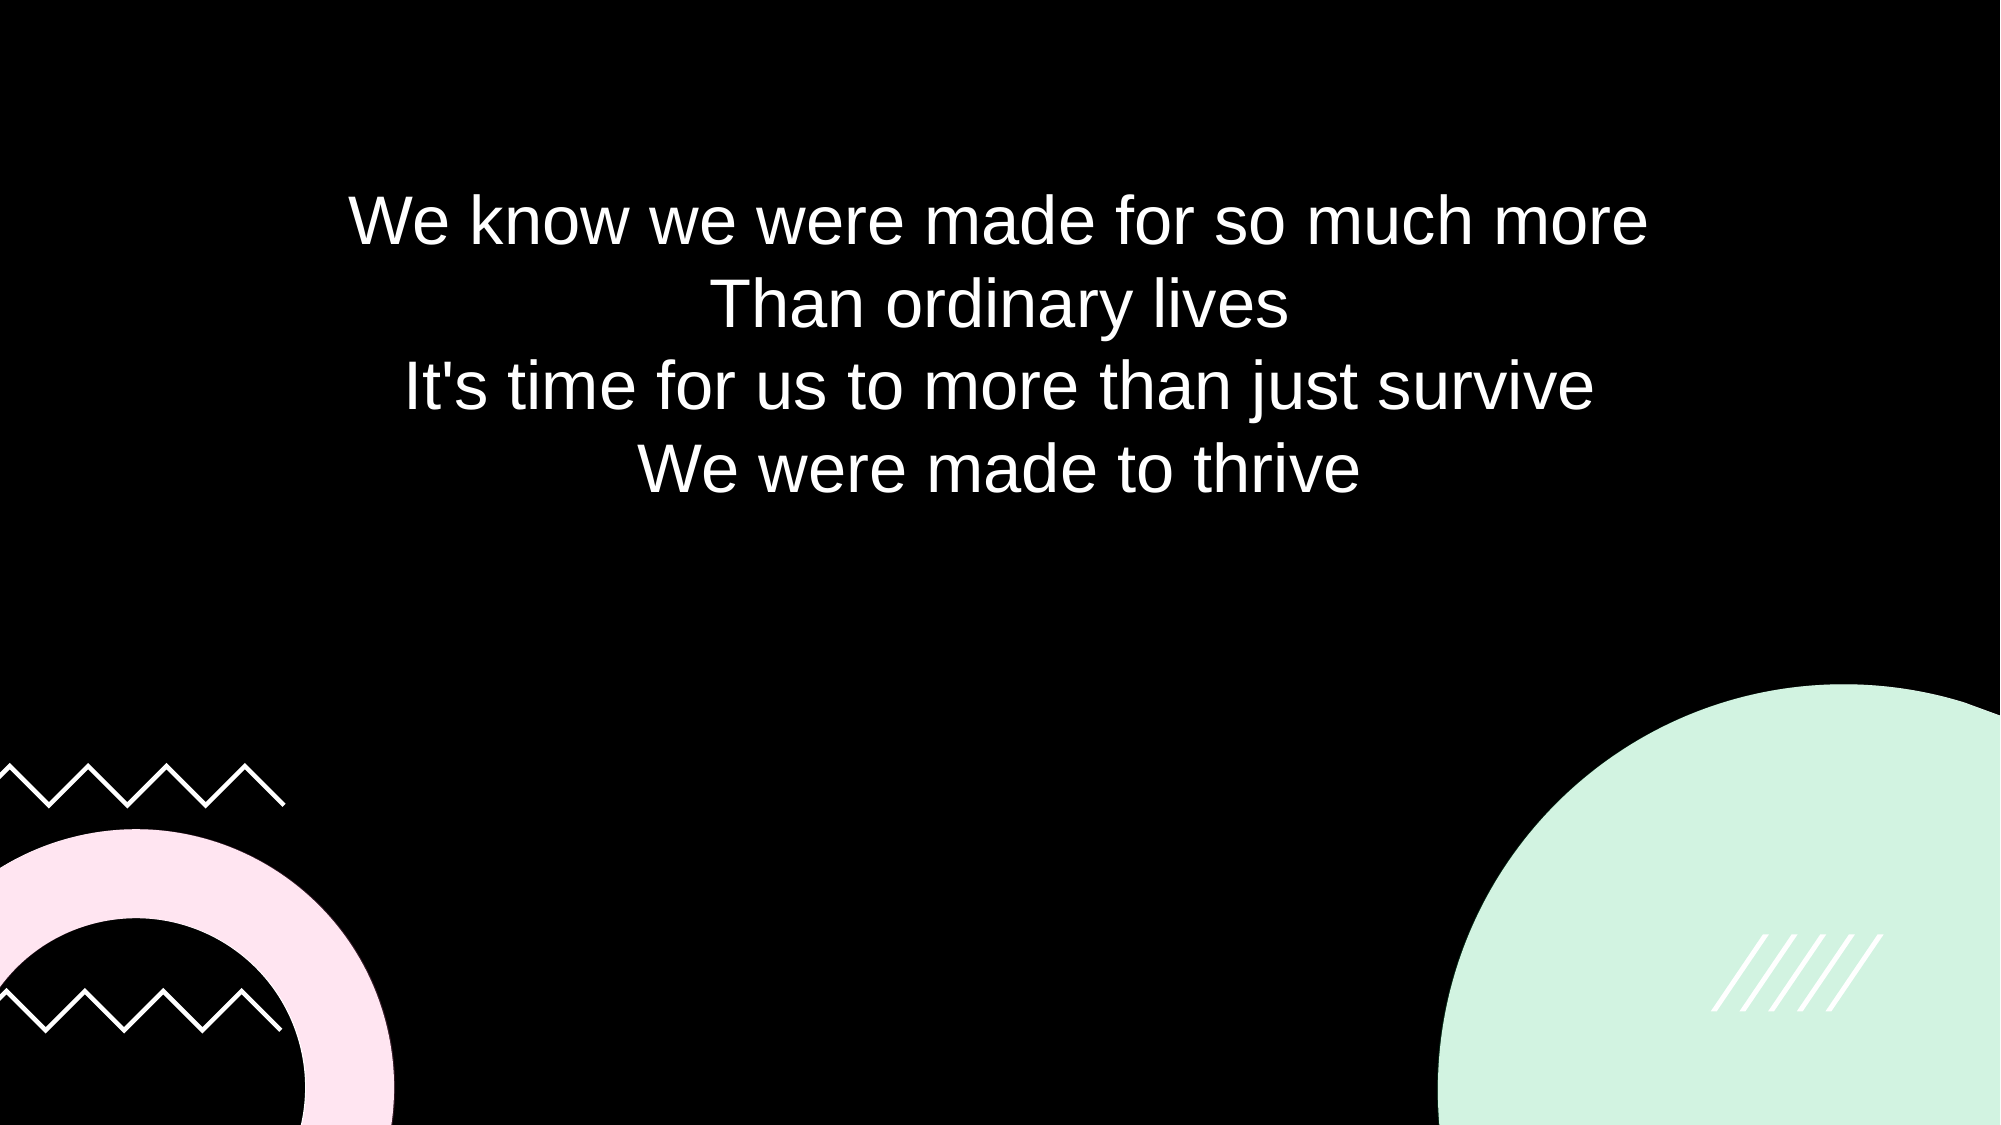

We know we were made for so much more
Than ordinary lives
It's time for us to more than just survive
We were made to thrive